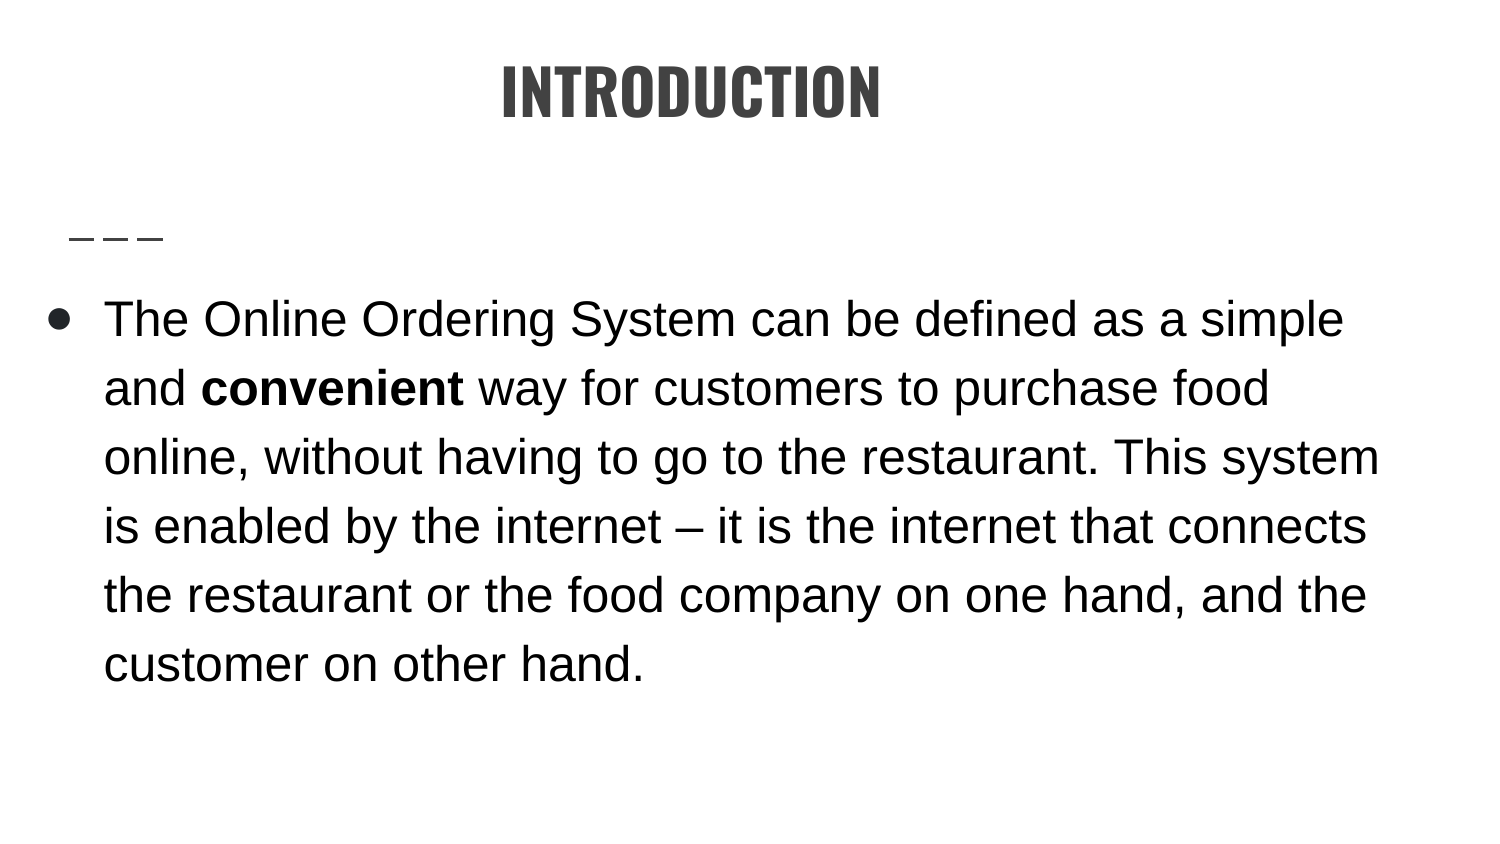

INTRODUCTION

The Online Ordering System can be defined as a simple and convenient way for customers to purchase food online, without having to go to the restaurant. This system is enabled by the internet – it is the internet that connects the restaurant or the food company on one hand, and the customer on other hand.